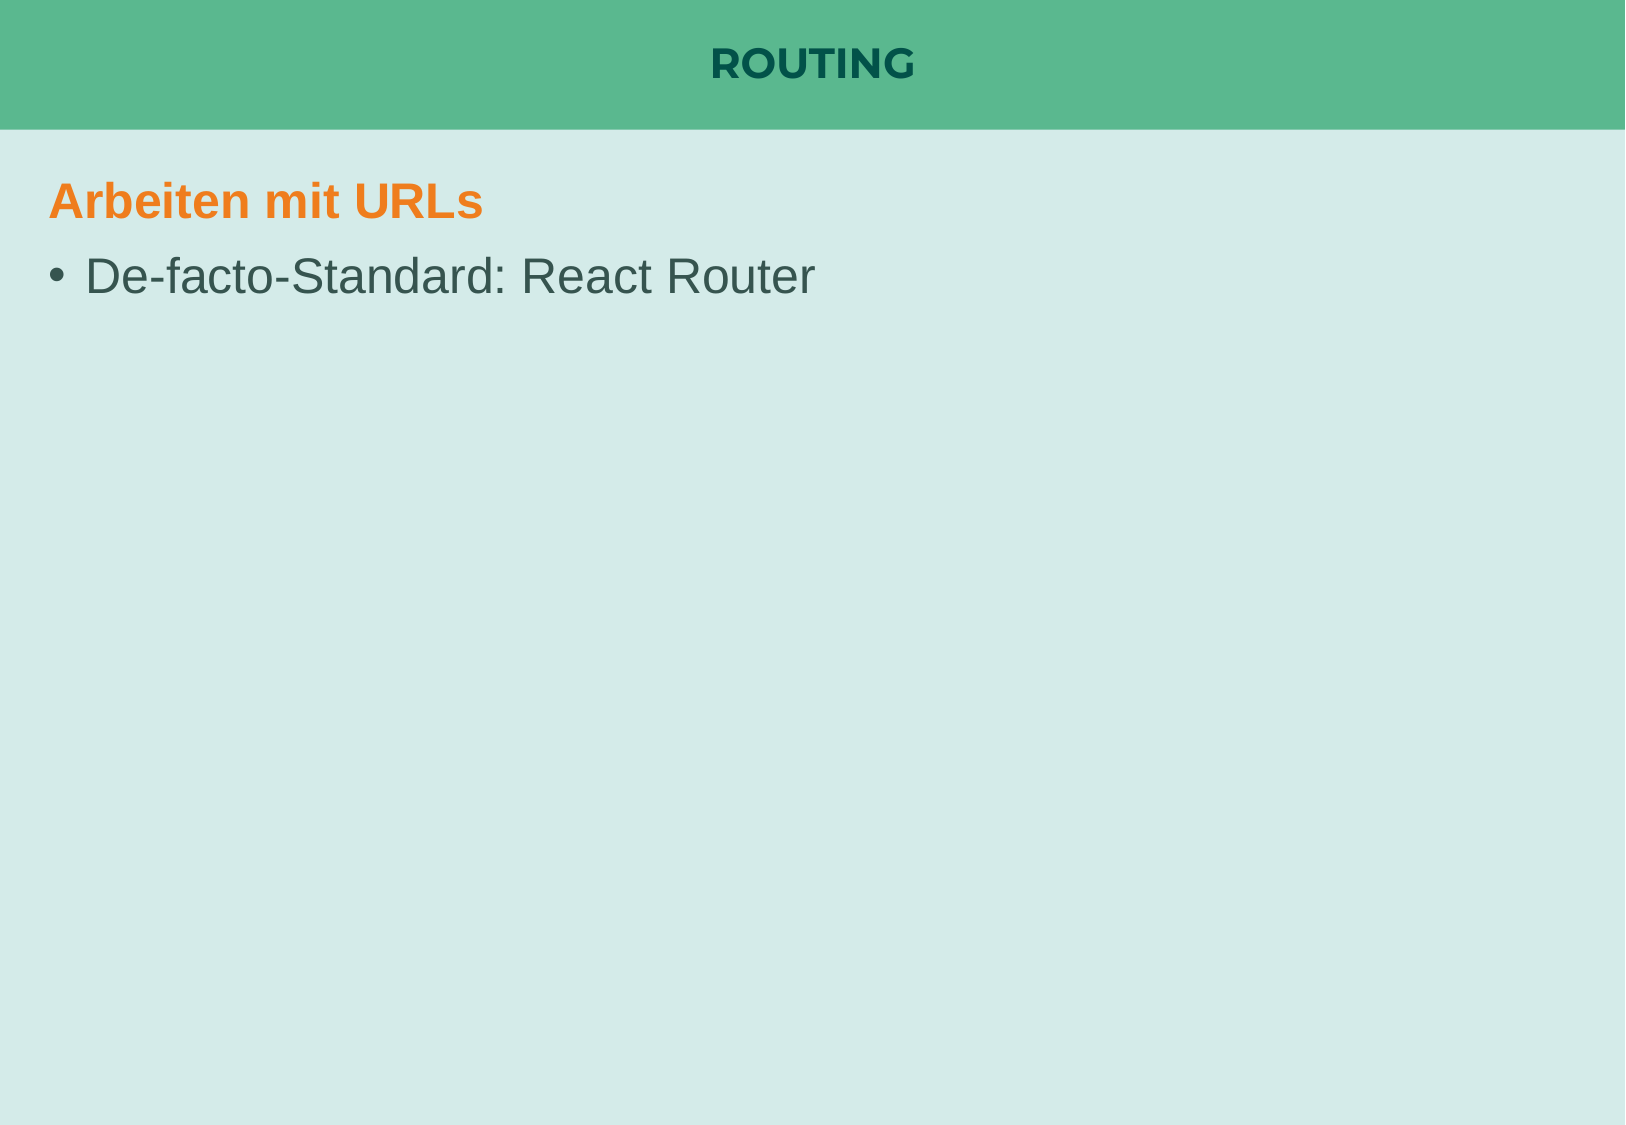

# Routing
Arbeiten mit URLs
De-facto-Standard: React Router